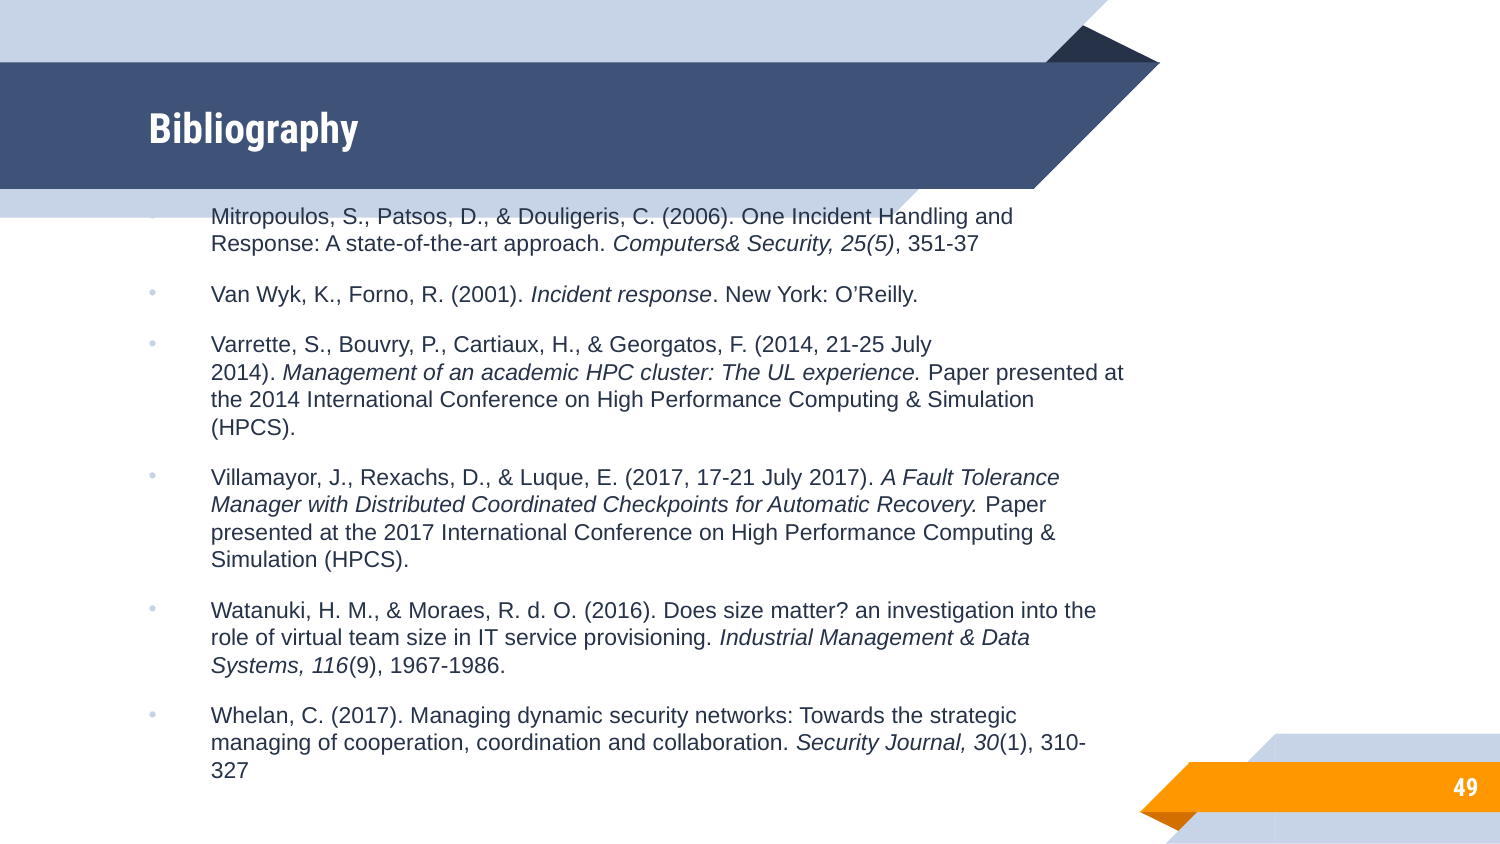

# Bibliography
Mitropoulos, S., Patsos, D., & Douligeris, C. (2006). One Incident Handling and Response: A state-of-the-art approach. Computers& Security, 25(5), 351-37
Van Wyk, K., Forno, R. (2001). Incident response. New York: O’Reilly.
Varrette, S., Bouvry, P., Cartiaux, H., & Georgatos, F. (2014, 21-25 July 2014). Management of an academic HPC cluster: The UL experience. Paper presented at the 2014 International Conference on High Performance Computing & Simulation (HPCS).
Villamayor, J., Rexachs, D., & Luque, E. (2017, 17-21 July 2017). A Fault Tolerance Manager with Distributed Coordinated Checkpoints for Automatic Recovery. Paper presented at the 2017 International Conference on High Performance Computing & Simulation (HPCS).
Watanuki, H. M., & Moraes, R. d. O. (2016). Does size matter? an investigation into the role of virtual team size in IT service provisioning. Industrial Management & Data Systems, 116(9), 1967-1986.
Whelan, C. (2017). Managing dynamic security networks: Towards the strategic managing of cooperation, coordination and collaboration. Security Journal, 30(1), 310-327

49